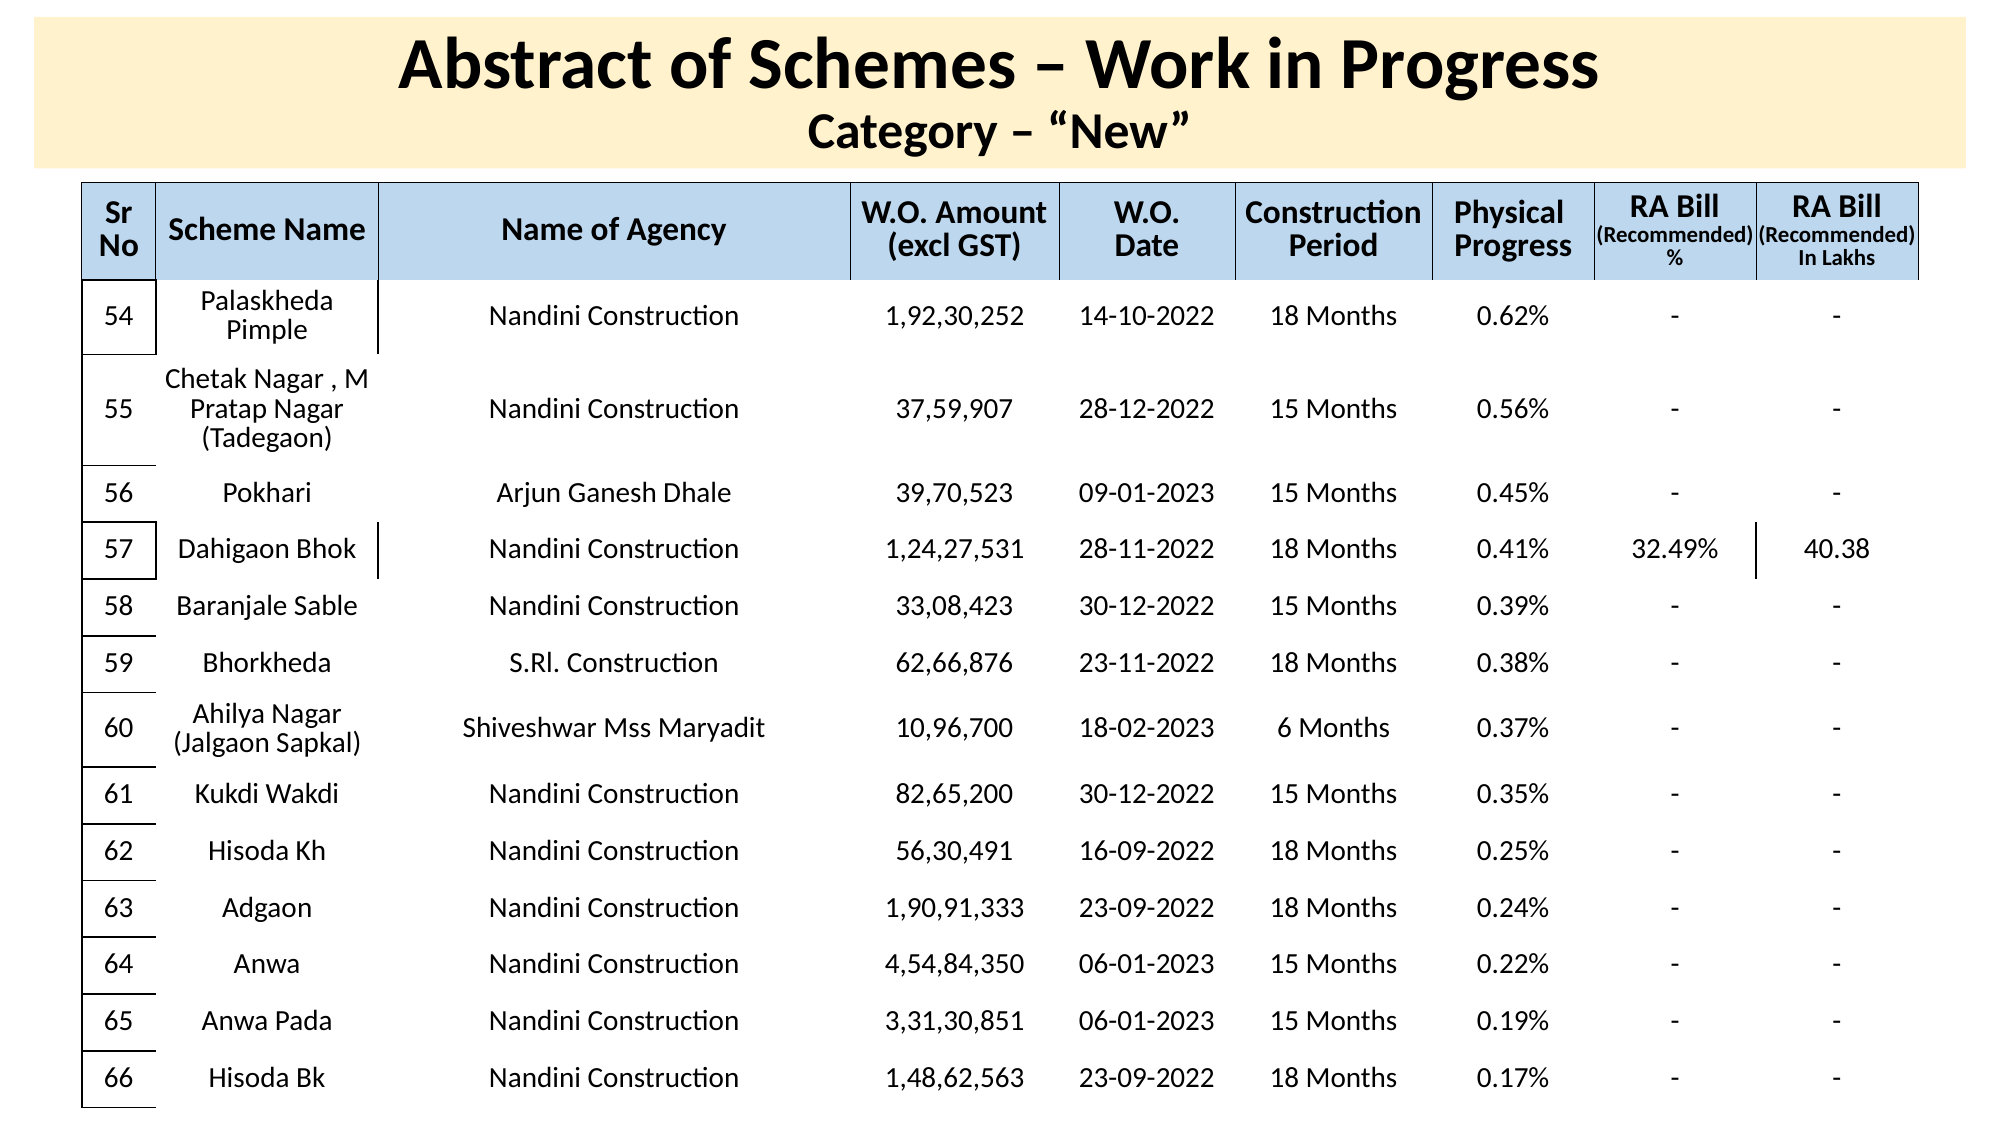

# Abstract of Schemes – Work in Progress Category – “New”
| Sr No | Scheme Name | Name of Agency | W.O. Amount (excl GST) | W.O. Date | Construction Period | Physical Progress | RA Bill (Recommended) % | RA Bill (Recommended) In Lakhs |
| --- | --- | --- | --- | --- | --- | --- | --- | --- |
| 54 | Palaskheda Pimple | Nandini Construction | 1,92,30,252 | 14-10-2022 | 18 Months | 0.62% | - | - |
| --- | --- | --- | --- | --- | --- | --- | --- | --- |
| 55 | Chetak Nagar , M Pratap Nagar (Tadegaon) | Nandini Construction | 37,59,907 | 28-12-2022 | 15 Months | 0.56% | - | - |
| 56 | Pokhari | Arjun Ganesh Dhale | 39,70,523 | 09-01-2023 | 15 Months | 0.45% | - | - |
| 57 | Dahigaon Bhok | Nandini Construction | 1,24,27,531 | 28-11-2022 | 18 Months | 0.41% | 32.49% | 40.38 |
| 58 | Baranjale Sable | Nandini Construction | 33,08,423 | 30-12-2022 | 15 Months | 0.39% | - | - |
| 59 | Bhorkheda | S.Rl. Construction | 62,66,876 | 23-11-2022 | 18 Months | 0.38% | - | - |
| 60 | Ahilya Nagar (Jalgaon Sapkal) | Shiveshwar Mss Maryadit | 10,96,700 | 18-02-2023 | 6 Months | 0.37% | - | - |
| 61 | Kukdi Wakdi | Nandini Construction | 82,65,200 | 30-12-2022 | 15 Months | 0.35% | - | - |
| 62 | Hisoda Kh | Nandini Construction | 56,30,491 | 16-09-2022 | 18 Months | 0.25% | - | - |
| 63 | Adgaon | Nandini Construction | 1,90,91,333 | 23-09-2022 | 18 Months | 0.24% | - | - |
| 64 | Anwa | Nandini Construction | 4,54,84,350 | 06-01-2023 | 15 Months | 0.22% | - | - |
| 65 | Anwa Pada | Nandini Construction | 3,31,30,851 | 06-01-2023 | 15 Months | 0.19% | - | - |
| 66 | Hisoda Bk | Nandini Construction | 1,48,62,563 | 23-09-2022 | 18 Months | 0.17% | - | - |